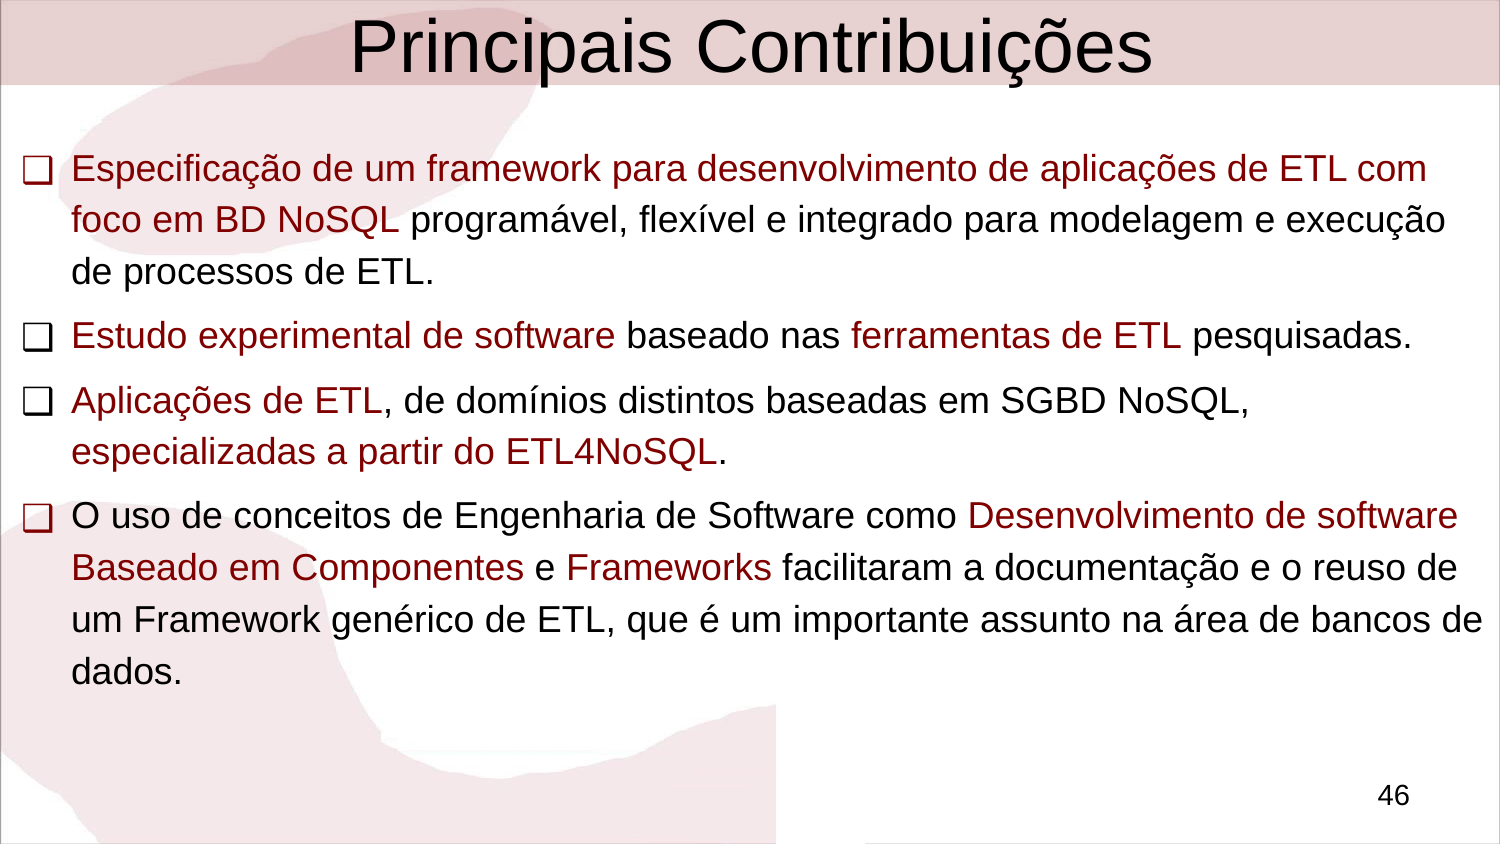

Principais Contribuições

Especificação de um framework para desenvolvimento de aplicações de ETL com foco em BD NoSQL programável, flexível e integrado para modelagem e execução de processos de ETL.
Estudo experimental de software baseado nas ferramentas de ETL pesquisadas.
Aplicações de ETL, de domínios distintos baseadas em SGBD NoSQL, especializadas a partir do ETL4NoSQL.
O uso de conceitos de Engenharia de Software como Desenvolvimento de software Baseado em Componentes e Frameworks facilitaram a documentação e o reuso de um Framework genérico de ETL, que é um importante assunto na área de bancos de dados.
46